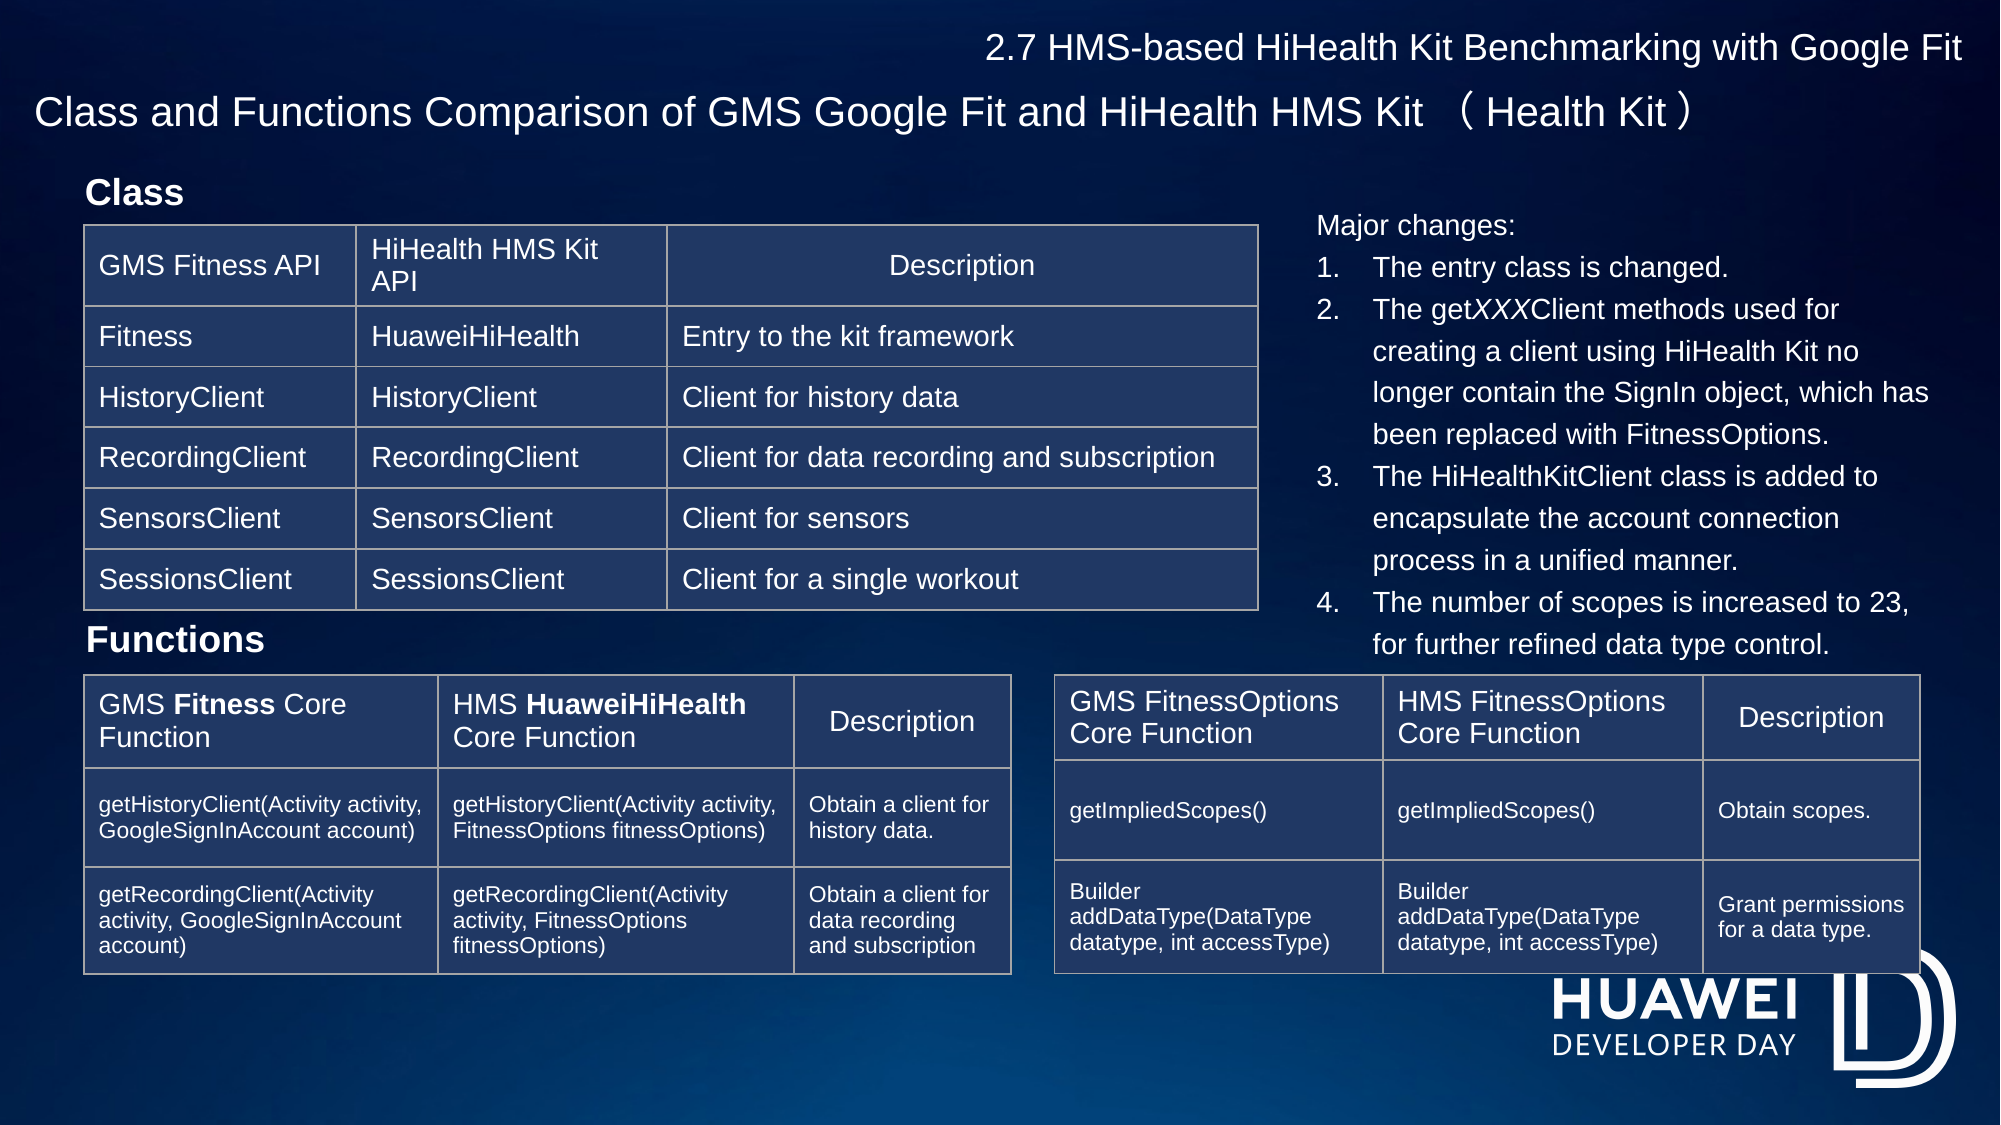

2.7 HMS-based HiHealth Kit Benchmarking with Google Fit
Class and Functions Comparison of GMS Google Fit and HiHealth HMS Kit（Health Kit）
Class
Major changes:
The entry class is changed.
The getXXXClient methods used for creating a client using HiHealth Kit no longer contain the SignIn object, which has been replaced with FitnessOptions.
The HiHealthKitClient class is added to encapsulate the account connection process in a unified manner.
The number of scopes is increased to 23, for further refined data type control.
| GMS Fitness API | HiHealth HMS Kit API | Description |
| --- | --- | --- |
| Fitness | HuaweiHiHealth | Entry to the kit framework |
| HistoryClient | HistoryClient | Client for history data |
| RecordingClient | RecordingClient | Client for data recording and subscription |
| SensorsClient | SensorsClient | Client for sensors |
| SessionsClient | SessionsClient | Client for a single workout |
Functions
| GMS Fitness Core Function | HMS HuaweiHiHealth Core Function | Description |
| --- | --- | --- |
| getHistoryClient(Activity activity, GoogleSignInAccount account) | getHistoryClient(Activity activity, FitnessOptions fitnessOptions) | Obtain a client for history data. |
| getRecordingClient(Activity activity, GoogleSignInAccount account) | getRecordingClient(Activity activity, FitnessOptions fitnessOptions) | Obtain a client for data recording and subscription |
| GMS FitnessOptions Core Function | HMS FitnessOptions Core Function | Description |
| --- | --- | --- |
| getImpliedScopes() | getImpliedScopes() | Obtain scopes. |
| Builder addDataType(DataType datatype, int accessType) | Builder addDataType(DataType datatype, int accessType) | Grant permissions for a data type. |